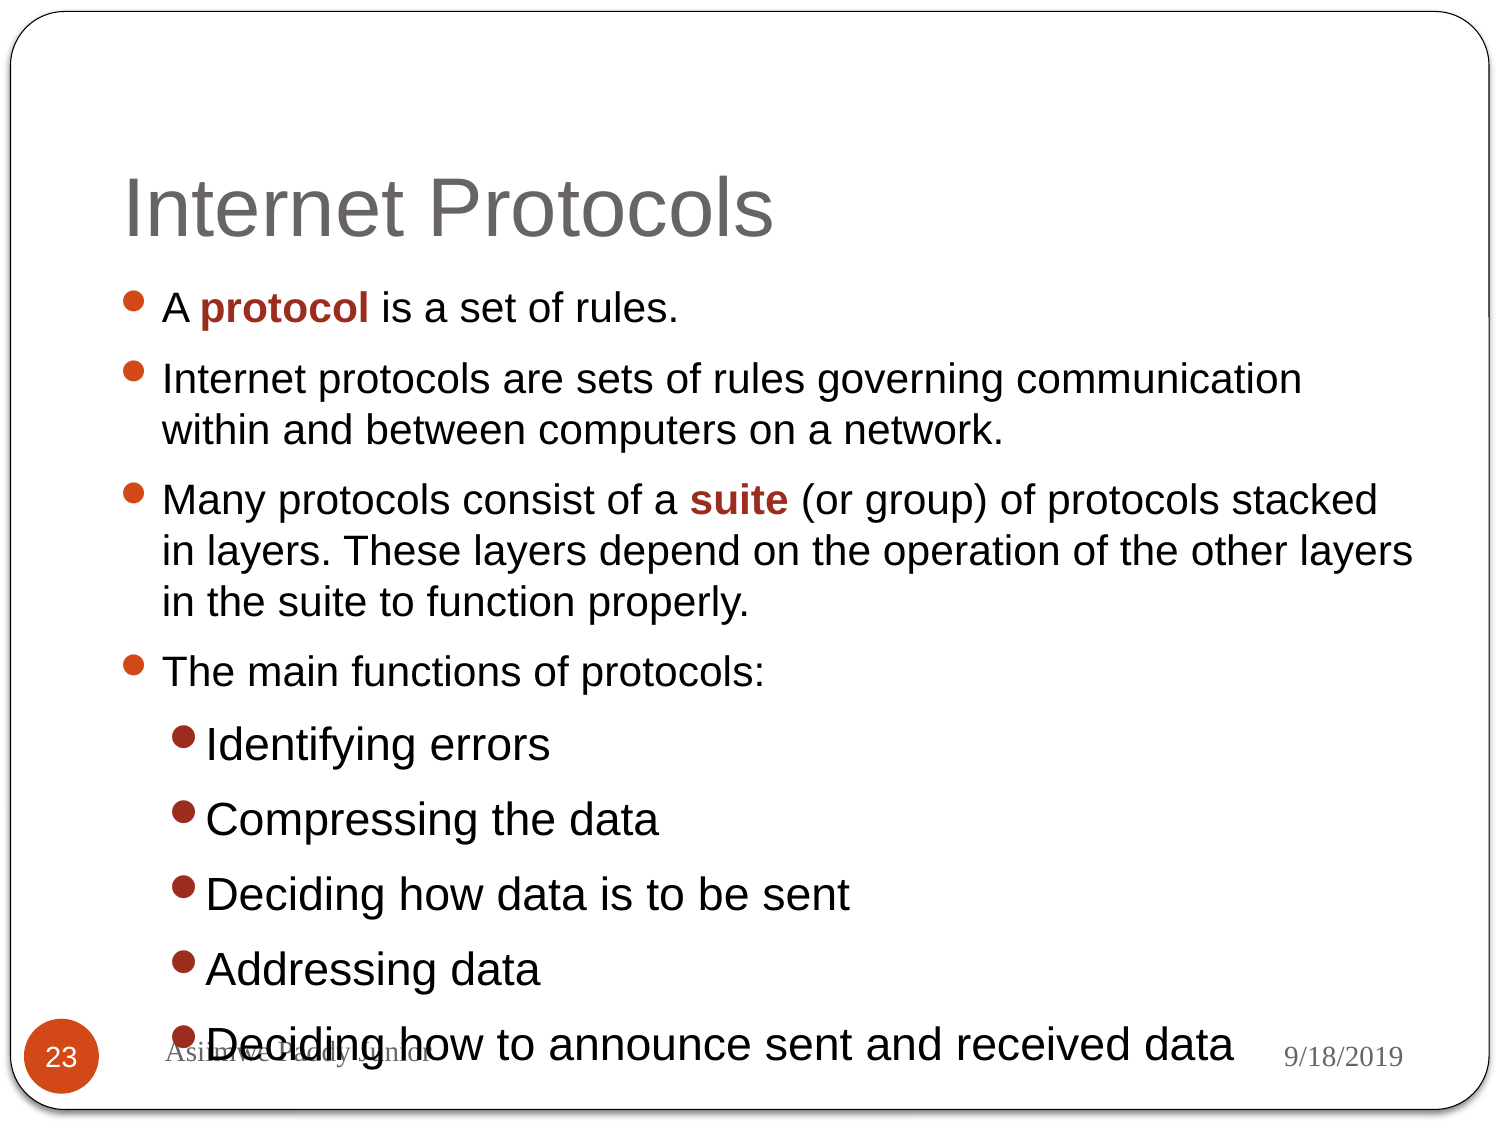

# Internet Protocols
A protocol is a set of rules.
Internet protocols are sets of rules governing communication within and between computers on a network.
Many protocols consist of a suite (or group) of protocols stacked in layers. These layers depend on the operation of the other layers in the suite to function properly.
The main functions of protocols:
Identifying errors
Compressing the data
Deciding how data is to be sent
Addressing data
Deciding how to announce sent and received data
Asiimwe Paddy Junior
9/18/2019
23